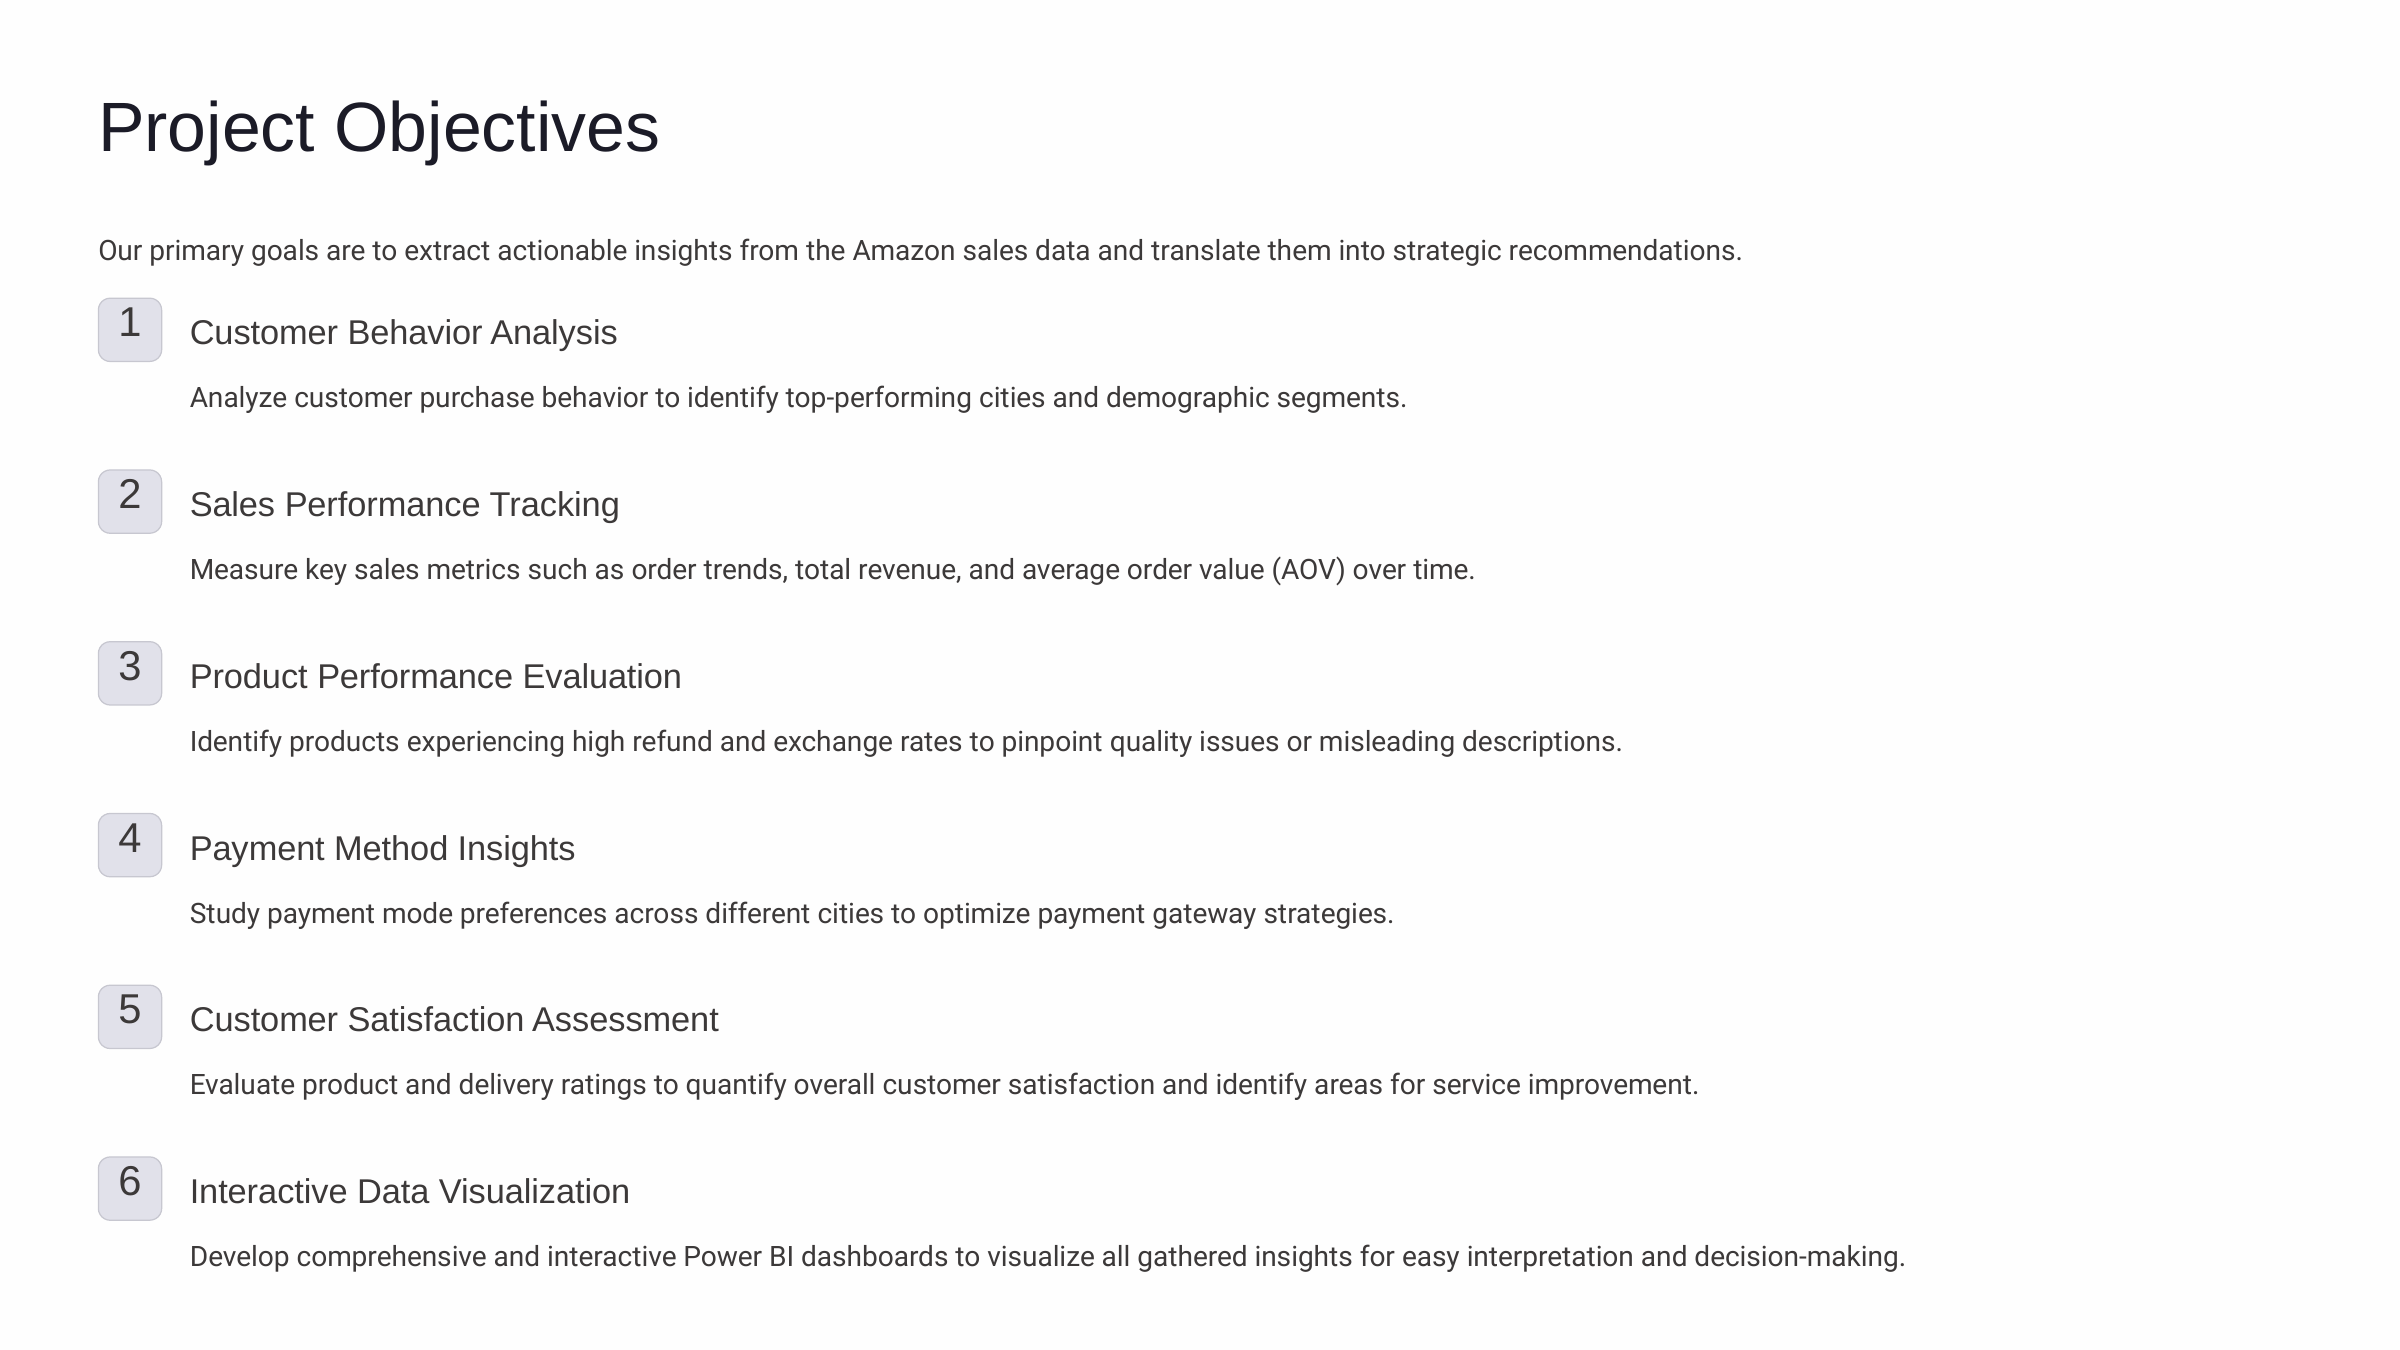

Project Objectives
Our primary goals are to extract actionable insights from the Amazon sales data and translate them into strategic recommendations.

1
Customer Behavior Analysis
Analyze customer purchase behavior to identify top-performing cities and demographic segments.

2
Sales Performance Tracking
Measure key sales metrics such as order trends, total revenue, and average order value (AOV) over time.

3
Product Performance Evaluation
Identify products experiencing high refund and exchange rates to pinpoint quality issues or misleading descriptions.

4
Payment Method Insights
Study payment mode preferences across different cities to optimize payment gateway strategies.

5
Customer Satisfaction Assessment
Evaluate product and delivery ratings to quantify overall customer satisfaction and identify areas for service improvement.

6
Interactive Data Visualization
Develop comprehensive and interactive Power BI dashboards to visualize all gathered insights for easy interpretation and decision-making.